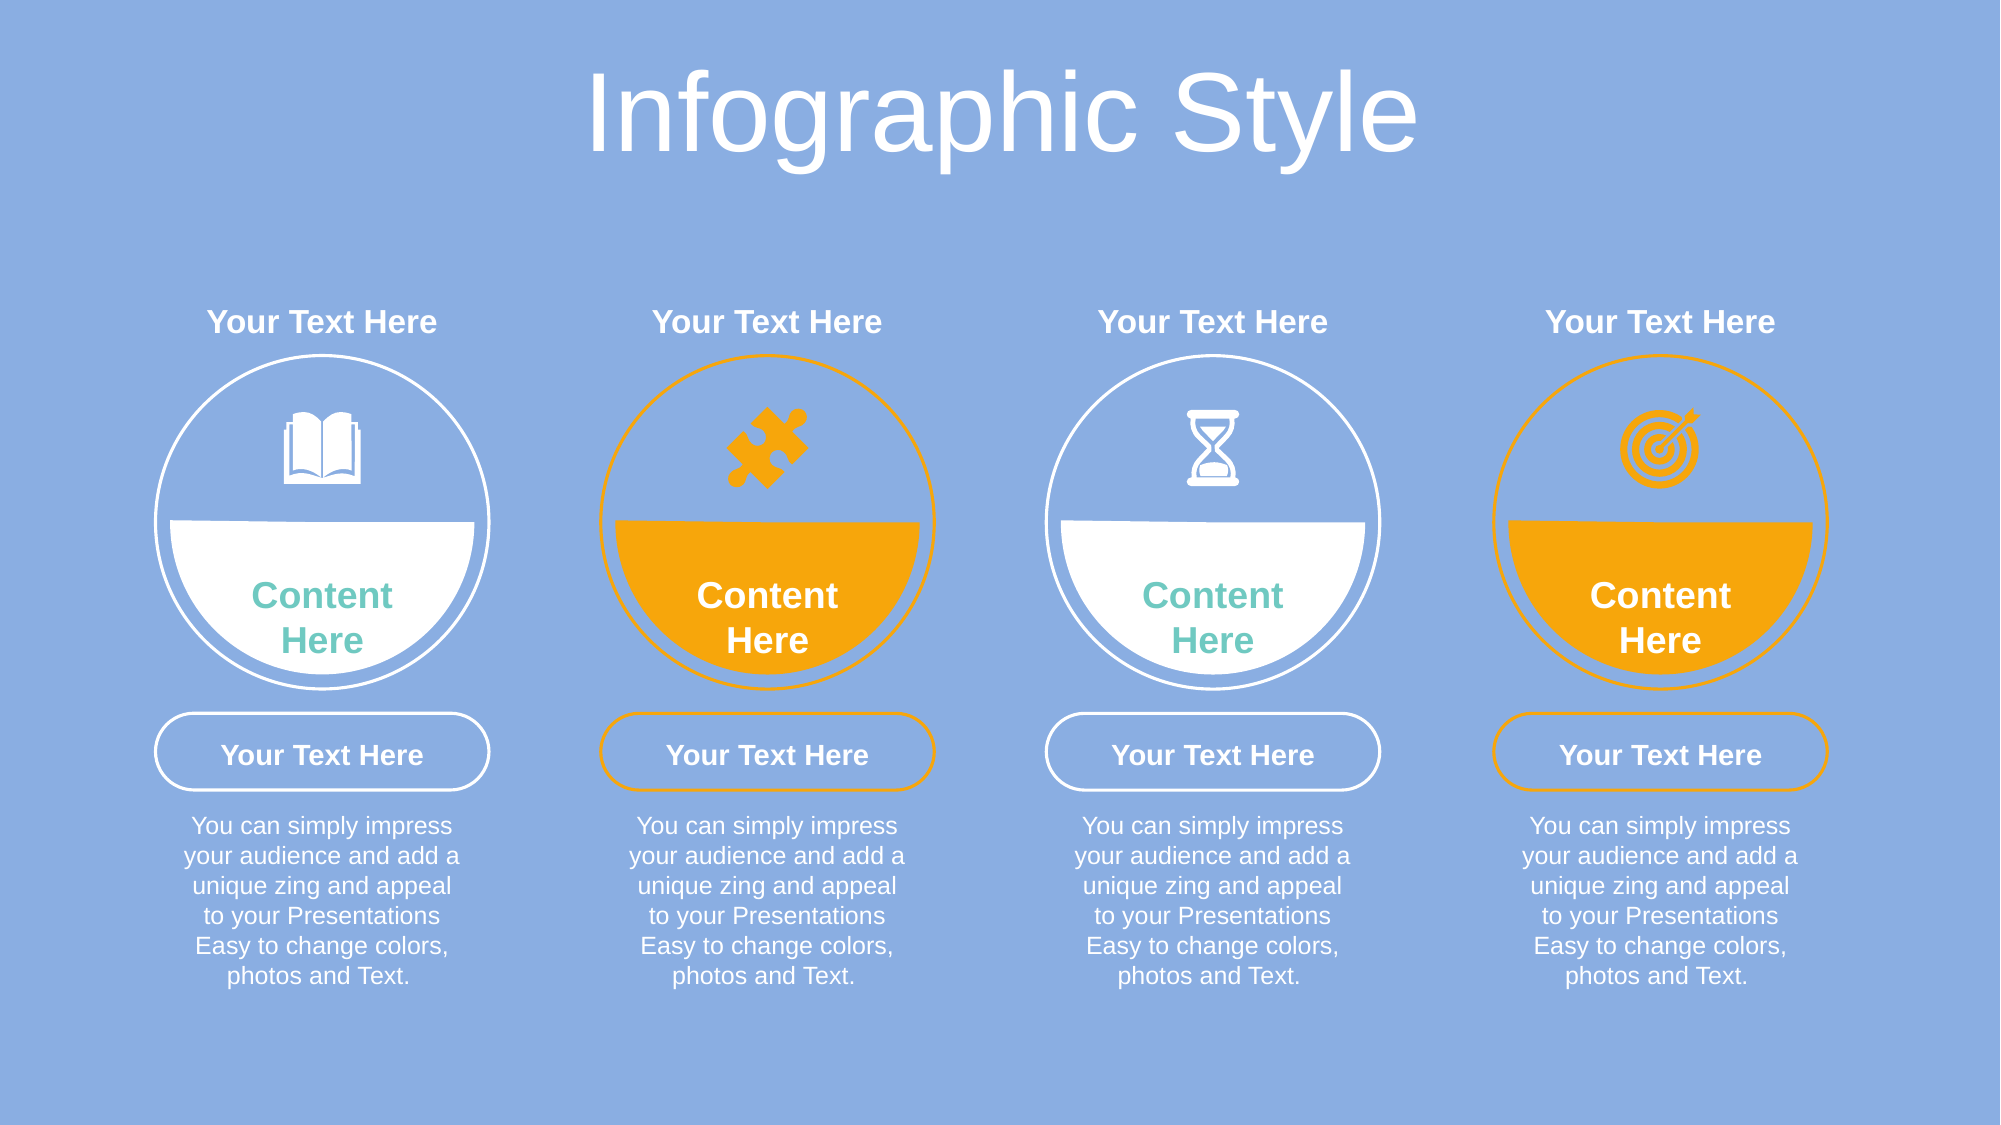

Infographic Style
Your Text Here
Your Text Here
Your Text Here
Your Text Here

Content Here
Content Here
Content Here
Content Here

Your Text Here
Your Text Here
Your Text Here
Your Text Here
You can simply impress your audience and add a unique zing and appeal to your Presentations Easy to change colors, photos and Text.
You can simply impress your audience and add a unique zing and appeal to your Presentations Easy to change colors, photos and Text.
You can simply impress your audience and add a unique zing and appeal to your Presentations Easy to change colors, photos and Text.
You can simply impress your audience and add a unique zing and appeal to your Presentations Easy to change colors, photos and Text.